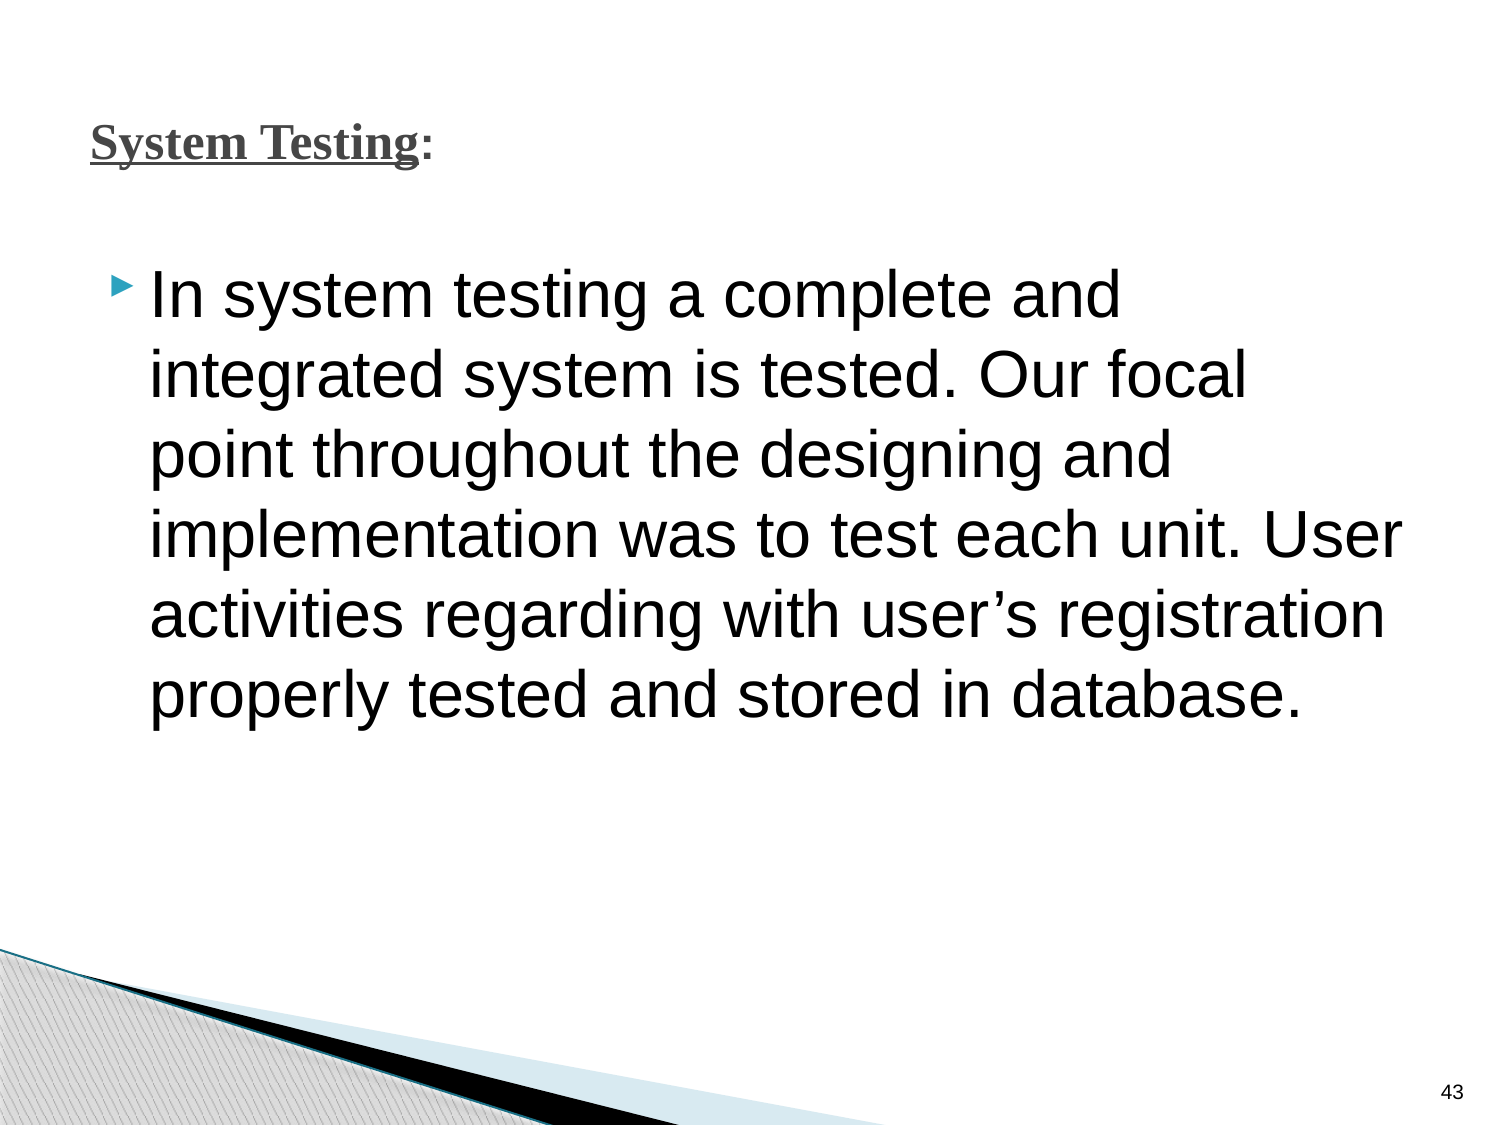

# System Testing:
In system testing a complete and integrated system is tested. Our focal point throughout the designing and implementation was to test each unit. User activities regarding with user’s registration properly tested and stored in database.
43